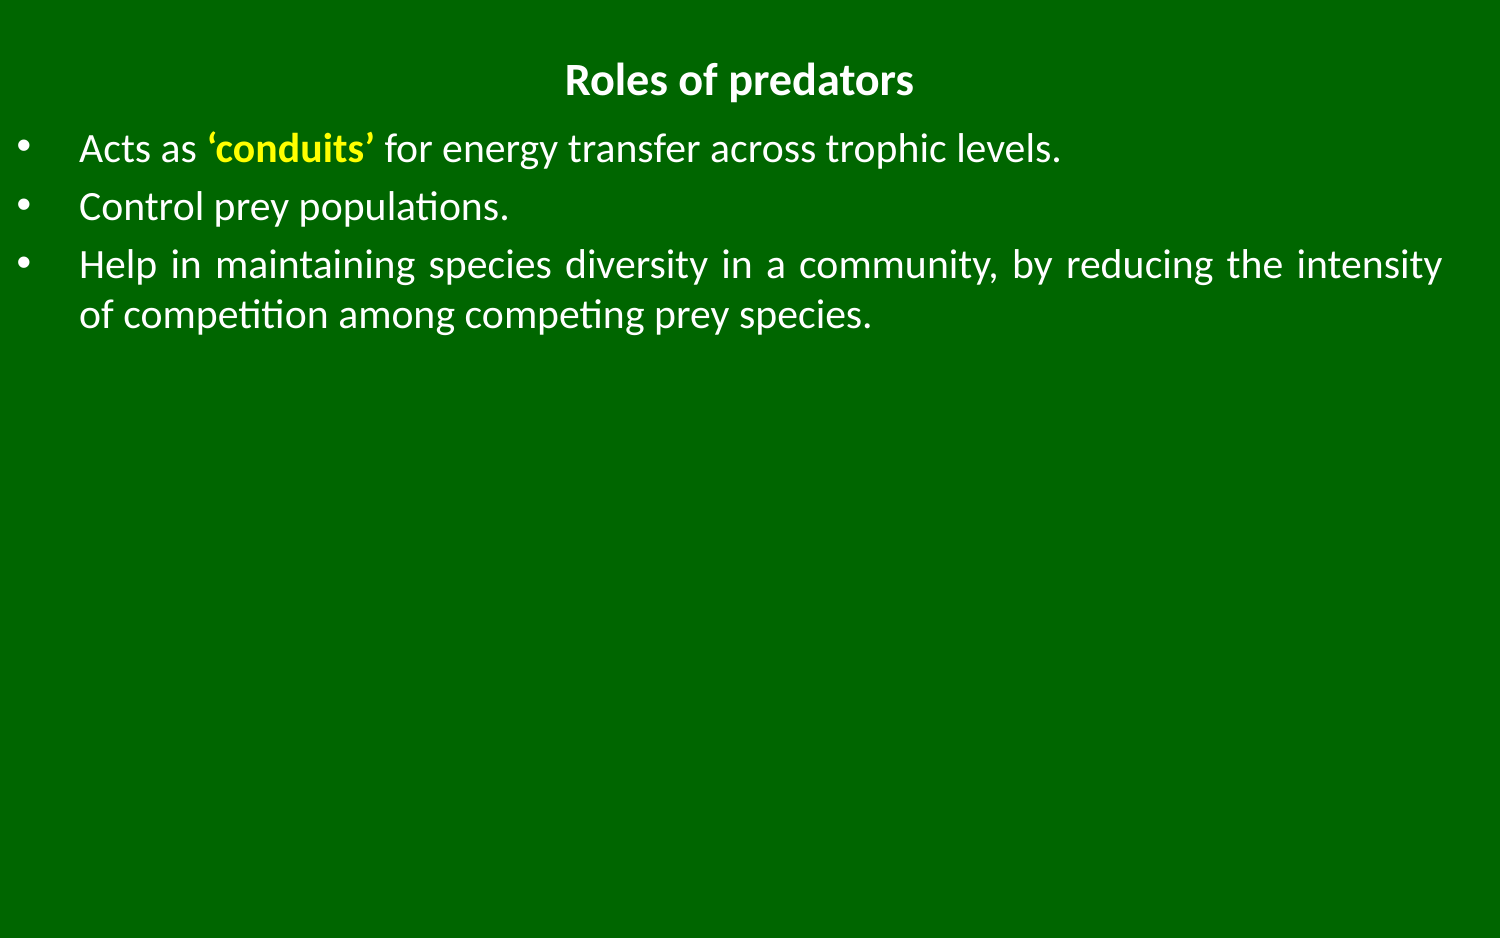

# Roles of predators
Acts as ‘conduits’ for energy transfer across trophic levels.
Control prey populations.
Help in maintaining species diversity in a community, by reducing the intensity of competition among competing prey species.